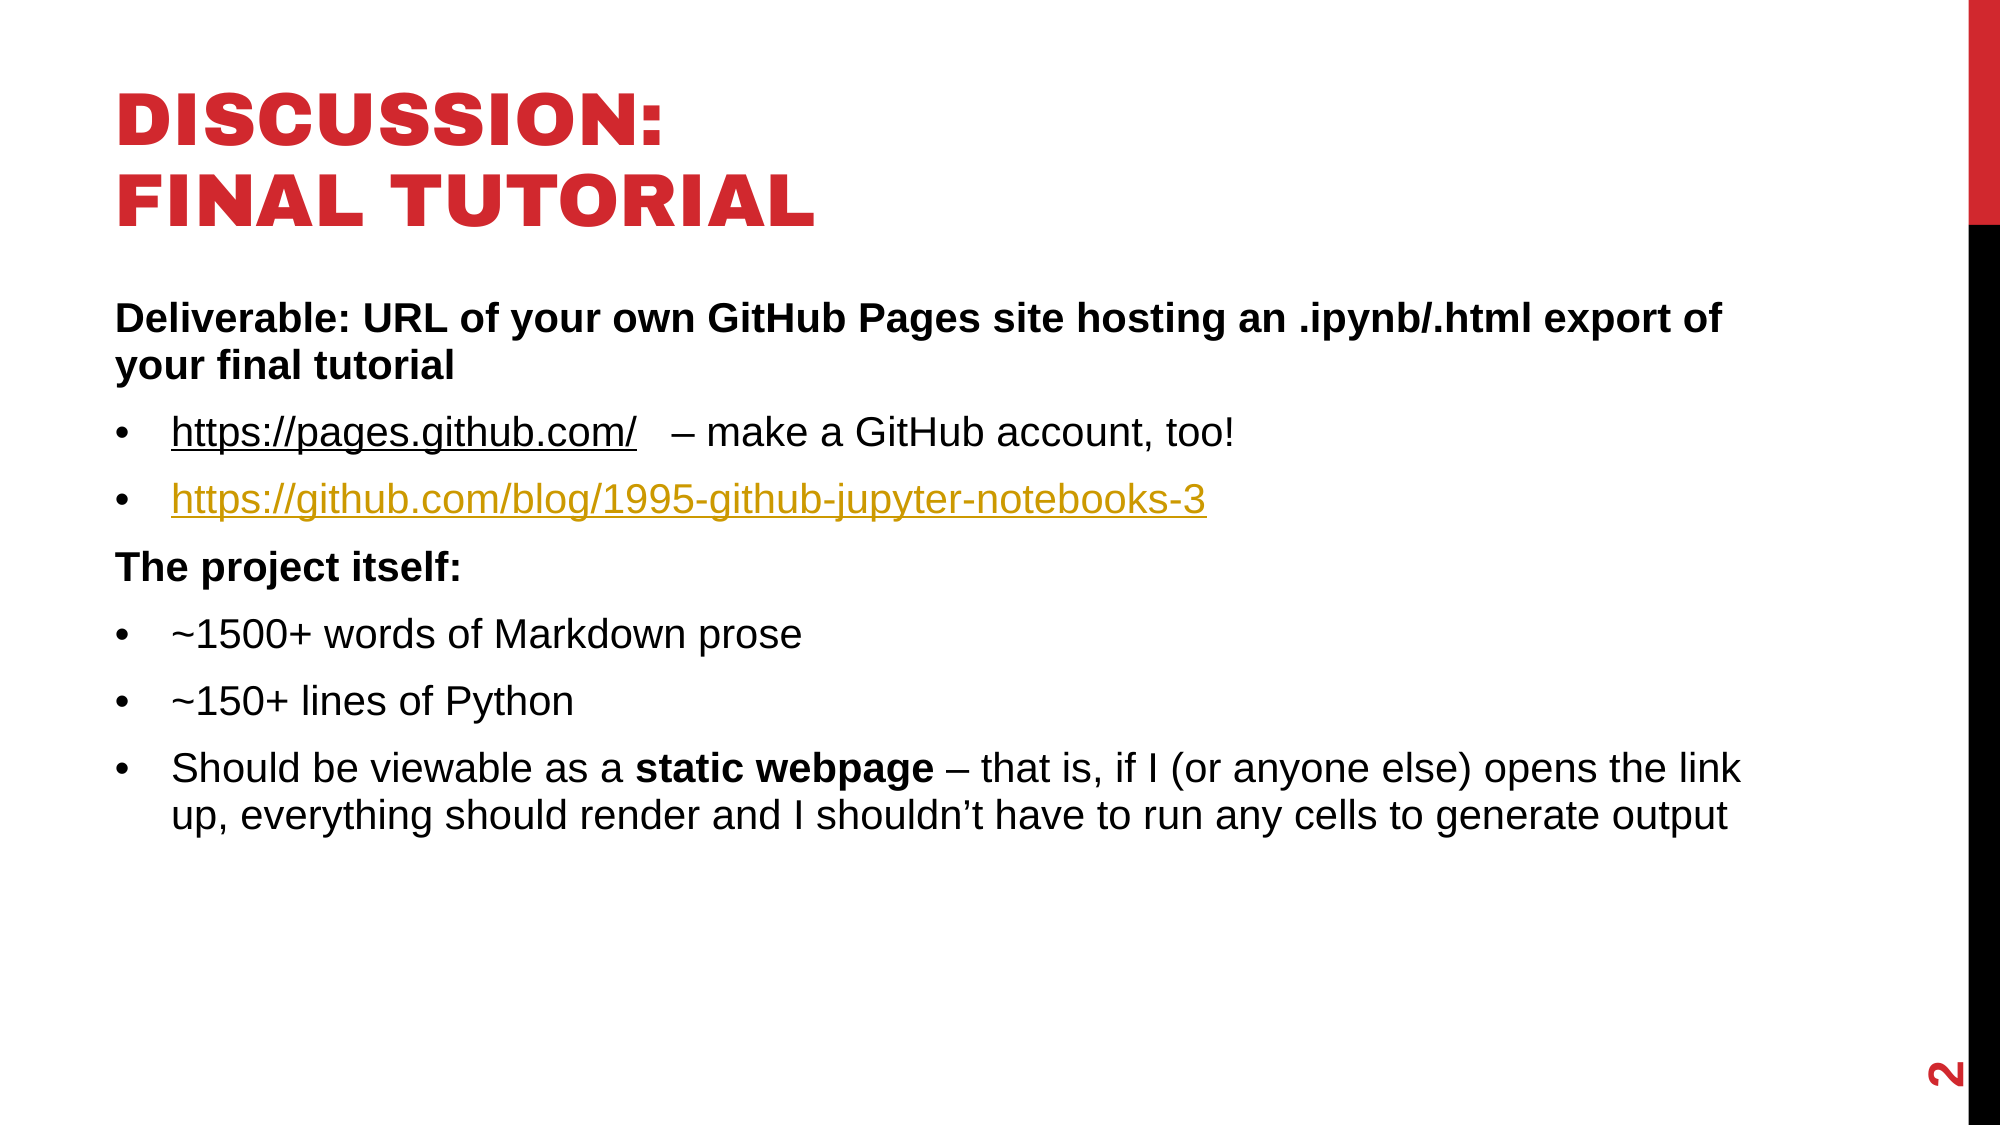

# DISCUSSION: FINAL TUTORIAL
Deliverable: URL of your own GitHub Pages site hosting an .ipynb/.html export of your final tutorial
https://pages.github.com/   – make a GitHub account, too!
https://github.com/blog/1995-github-jupyter-notebooks-3
The project itself:
~1500+ words of Markdown prose
~150+ lines of Python
Should be viewable as a static webpage – that is, if I (or anyone else) opens the link up, everything should render and I shouldn’t have to run any cells to generate output
2